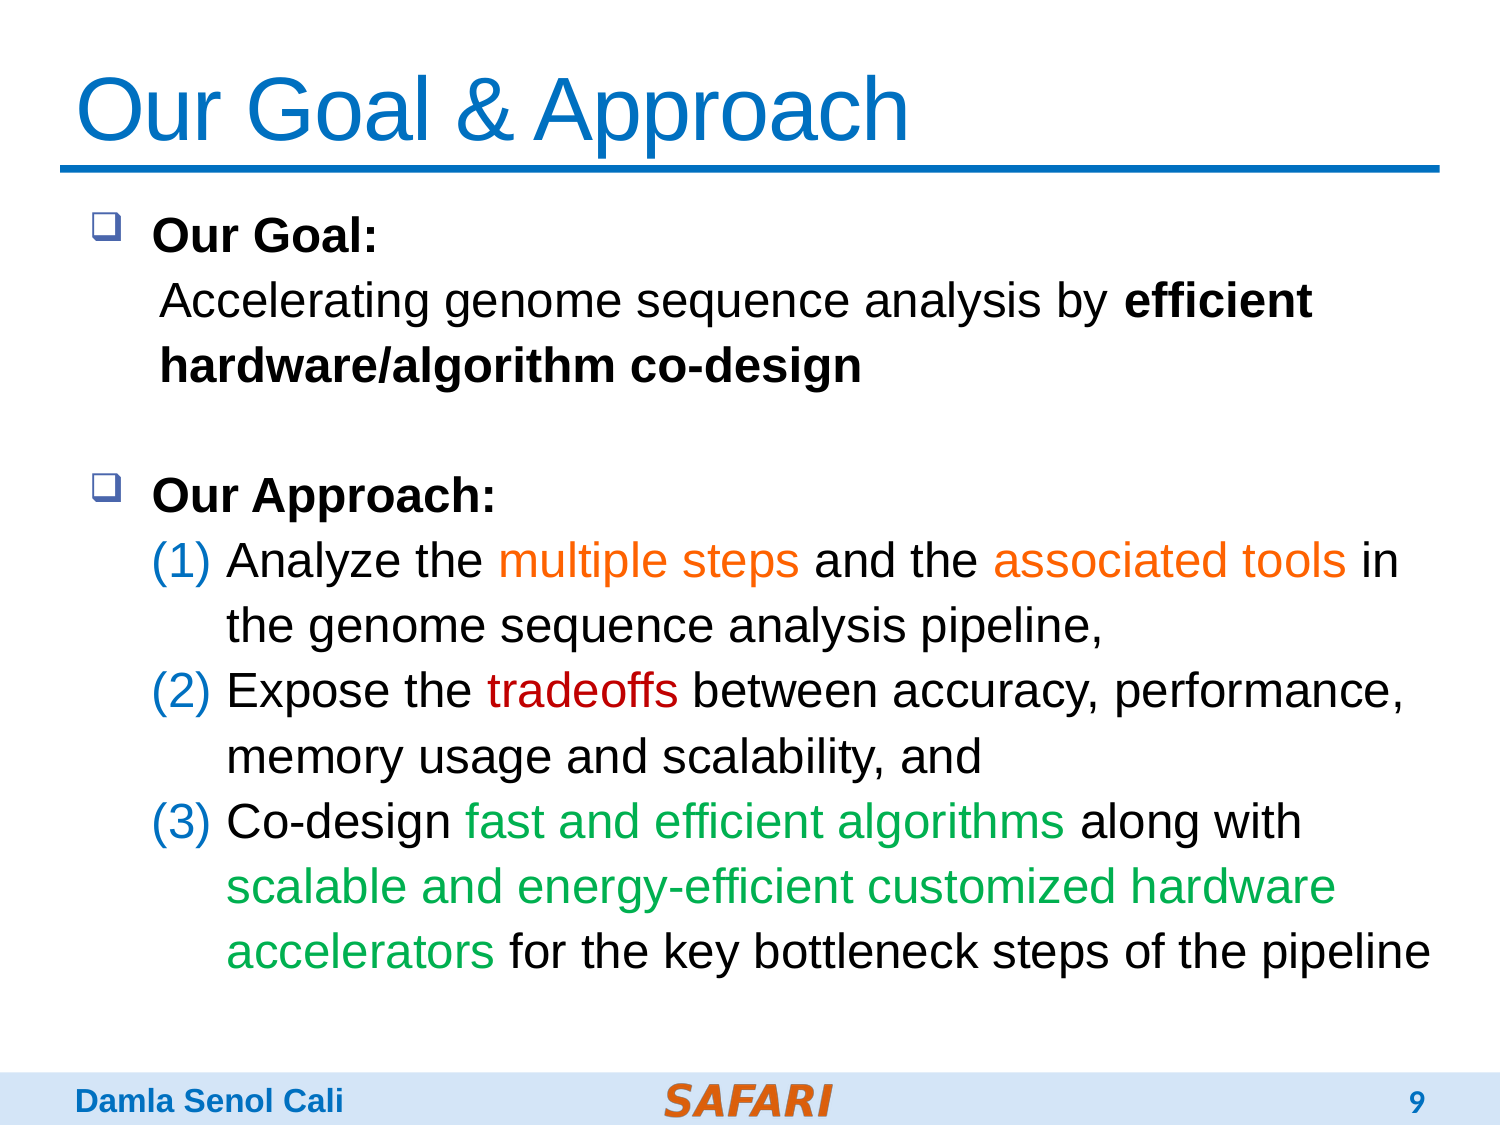

# Our Goal & Approach
Our Goal:
Accelerating genome sequence analysis by efficient hardware/algorithm co-design

Our Approach:
Analyze the multiple steps and the associated tools in the genome sequence analysis pipeline,
Expose the tradeoffs between accuracy, performance, memory usage and scalability, and
Co-design fast and efficient algorithms along with scalable and energy-efficient customized hardware accelerators for the key bottleneck steps of the pipeline
9